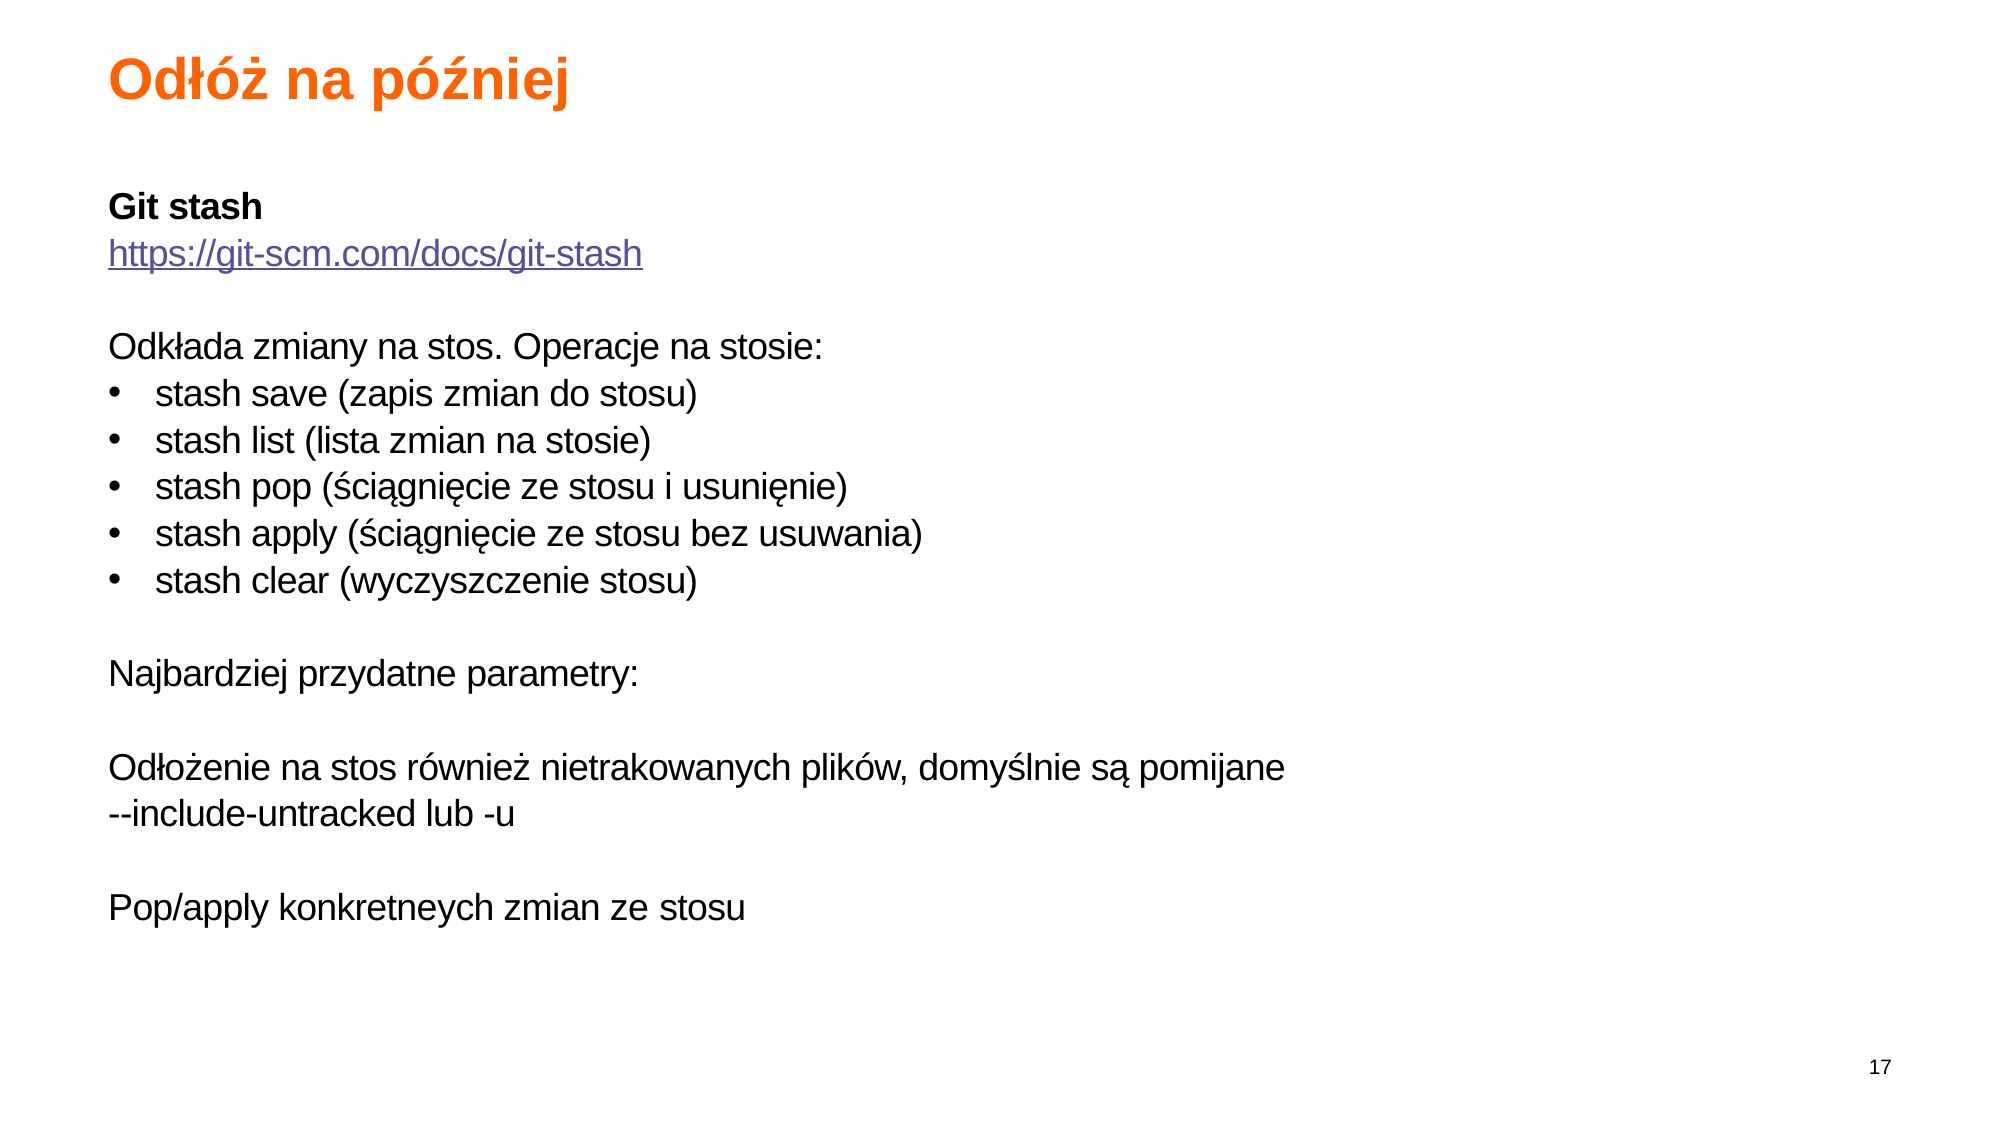

# Odłóż na później
Git stash
https://git-scm.com/docs/git-stash

Odkłada zmiany na stos. Operacje na stosie:
stash save (zapis zmian do stosu)
stash list (lista zmian na stosie)
stash pop (ściągnięcie ze stosu i usunięnie)
stash apply (ściągnięcie ze stosu bez usuwania)
stash clear (wyczyszczenie stosu)

Najbardziej przydatne parametry:

Odłożenie na stos również nietrakowanych plików, domyślnie są pomijane
--include-untracked lub -u

Pop/apply konkretneych zmian ze stosu

17